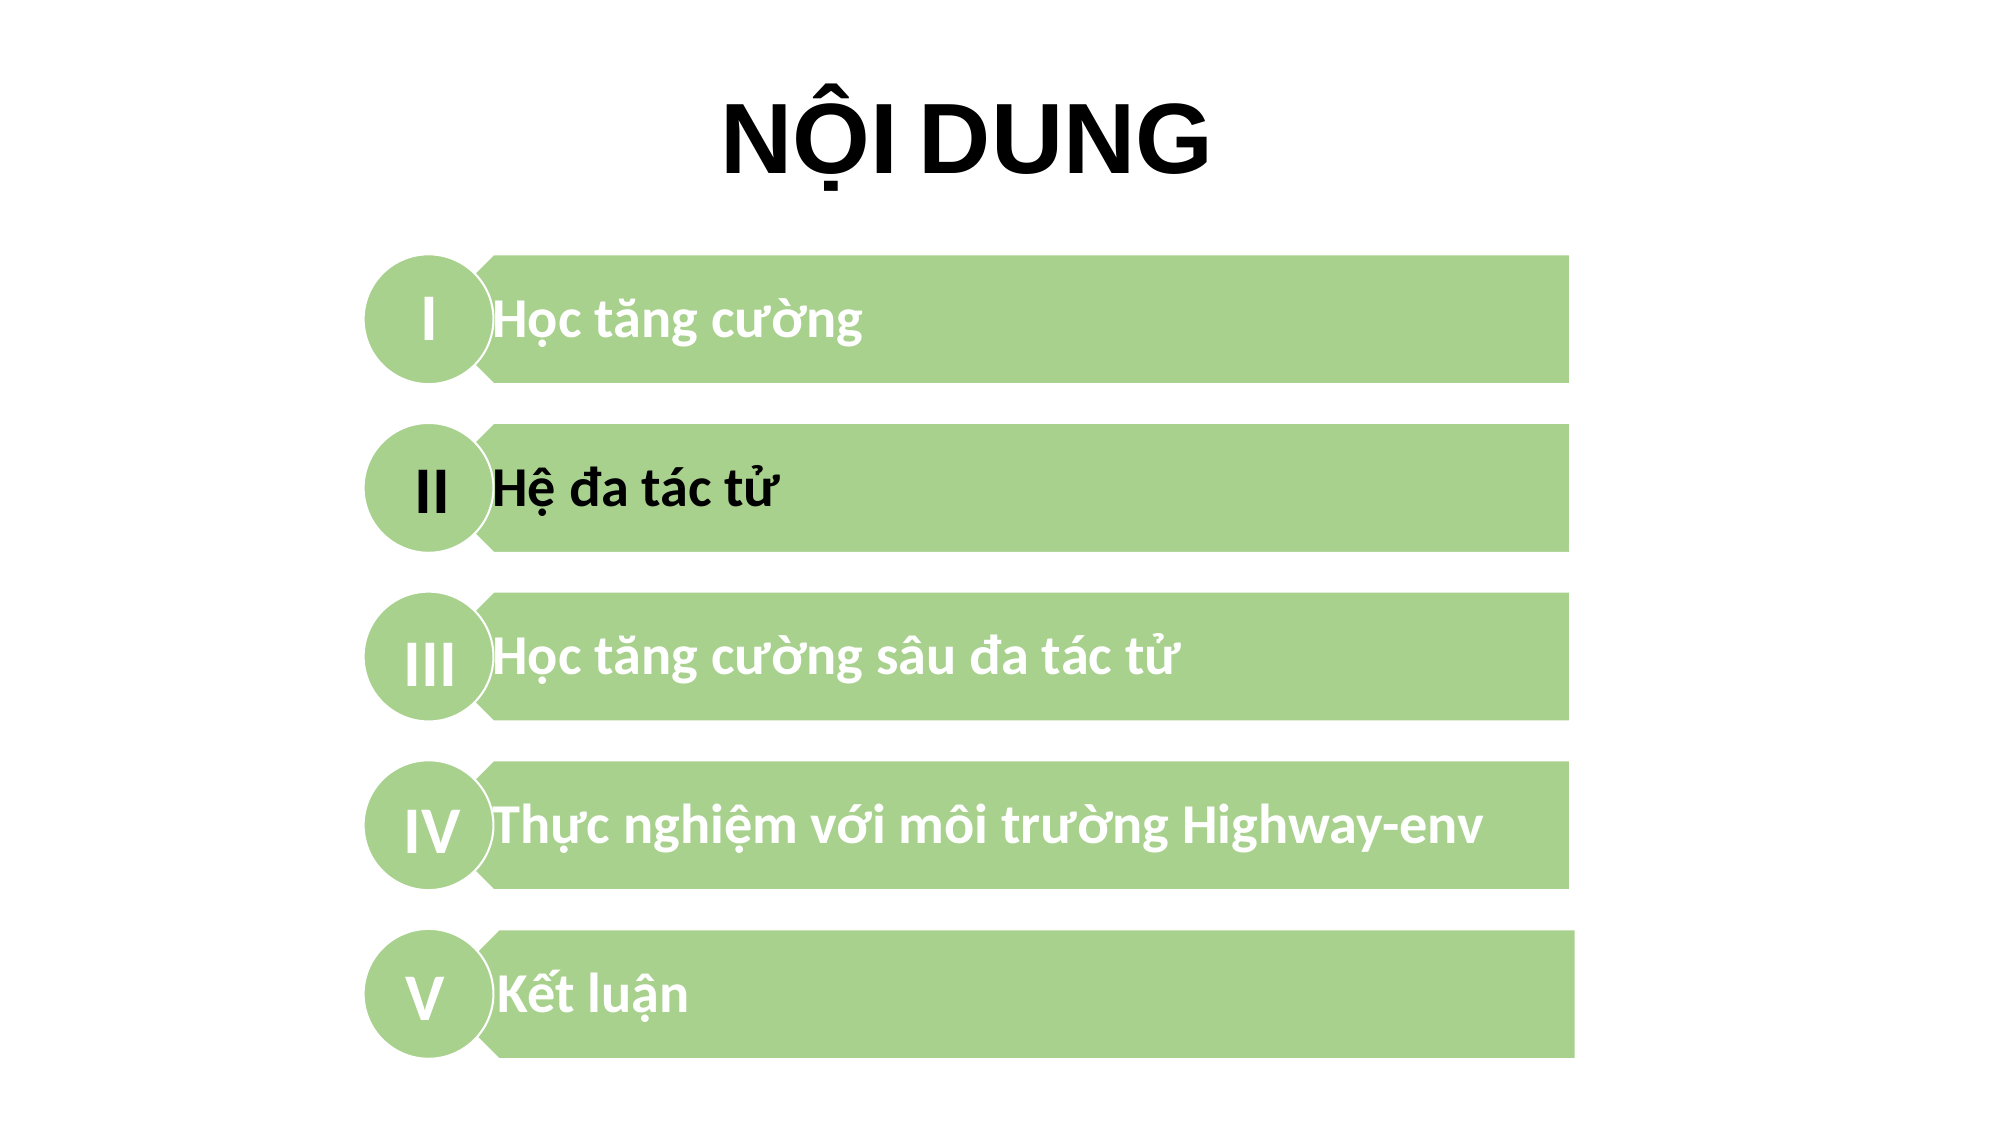

NỘI DUNG
Học tăng cường
Hệ đa tác tử
Học tăng cường sâu đa tác tử
Thực nghiệm với môi trường Highway-env
Kết luận
I
II
III
IV
V